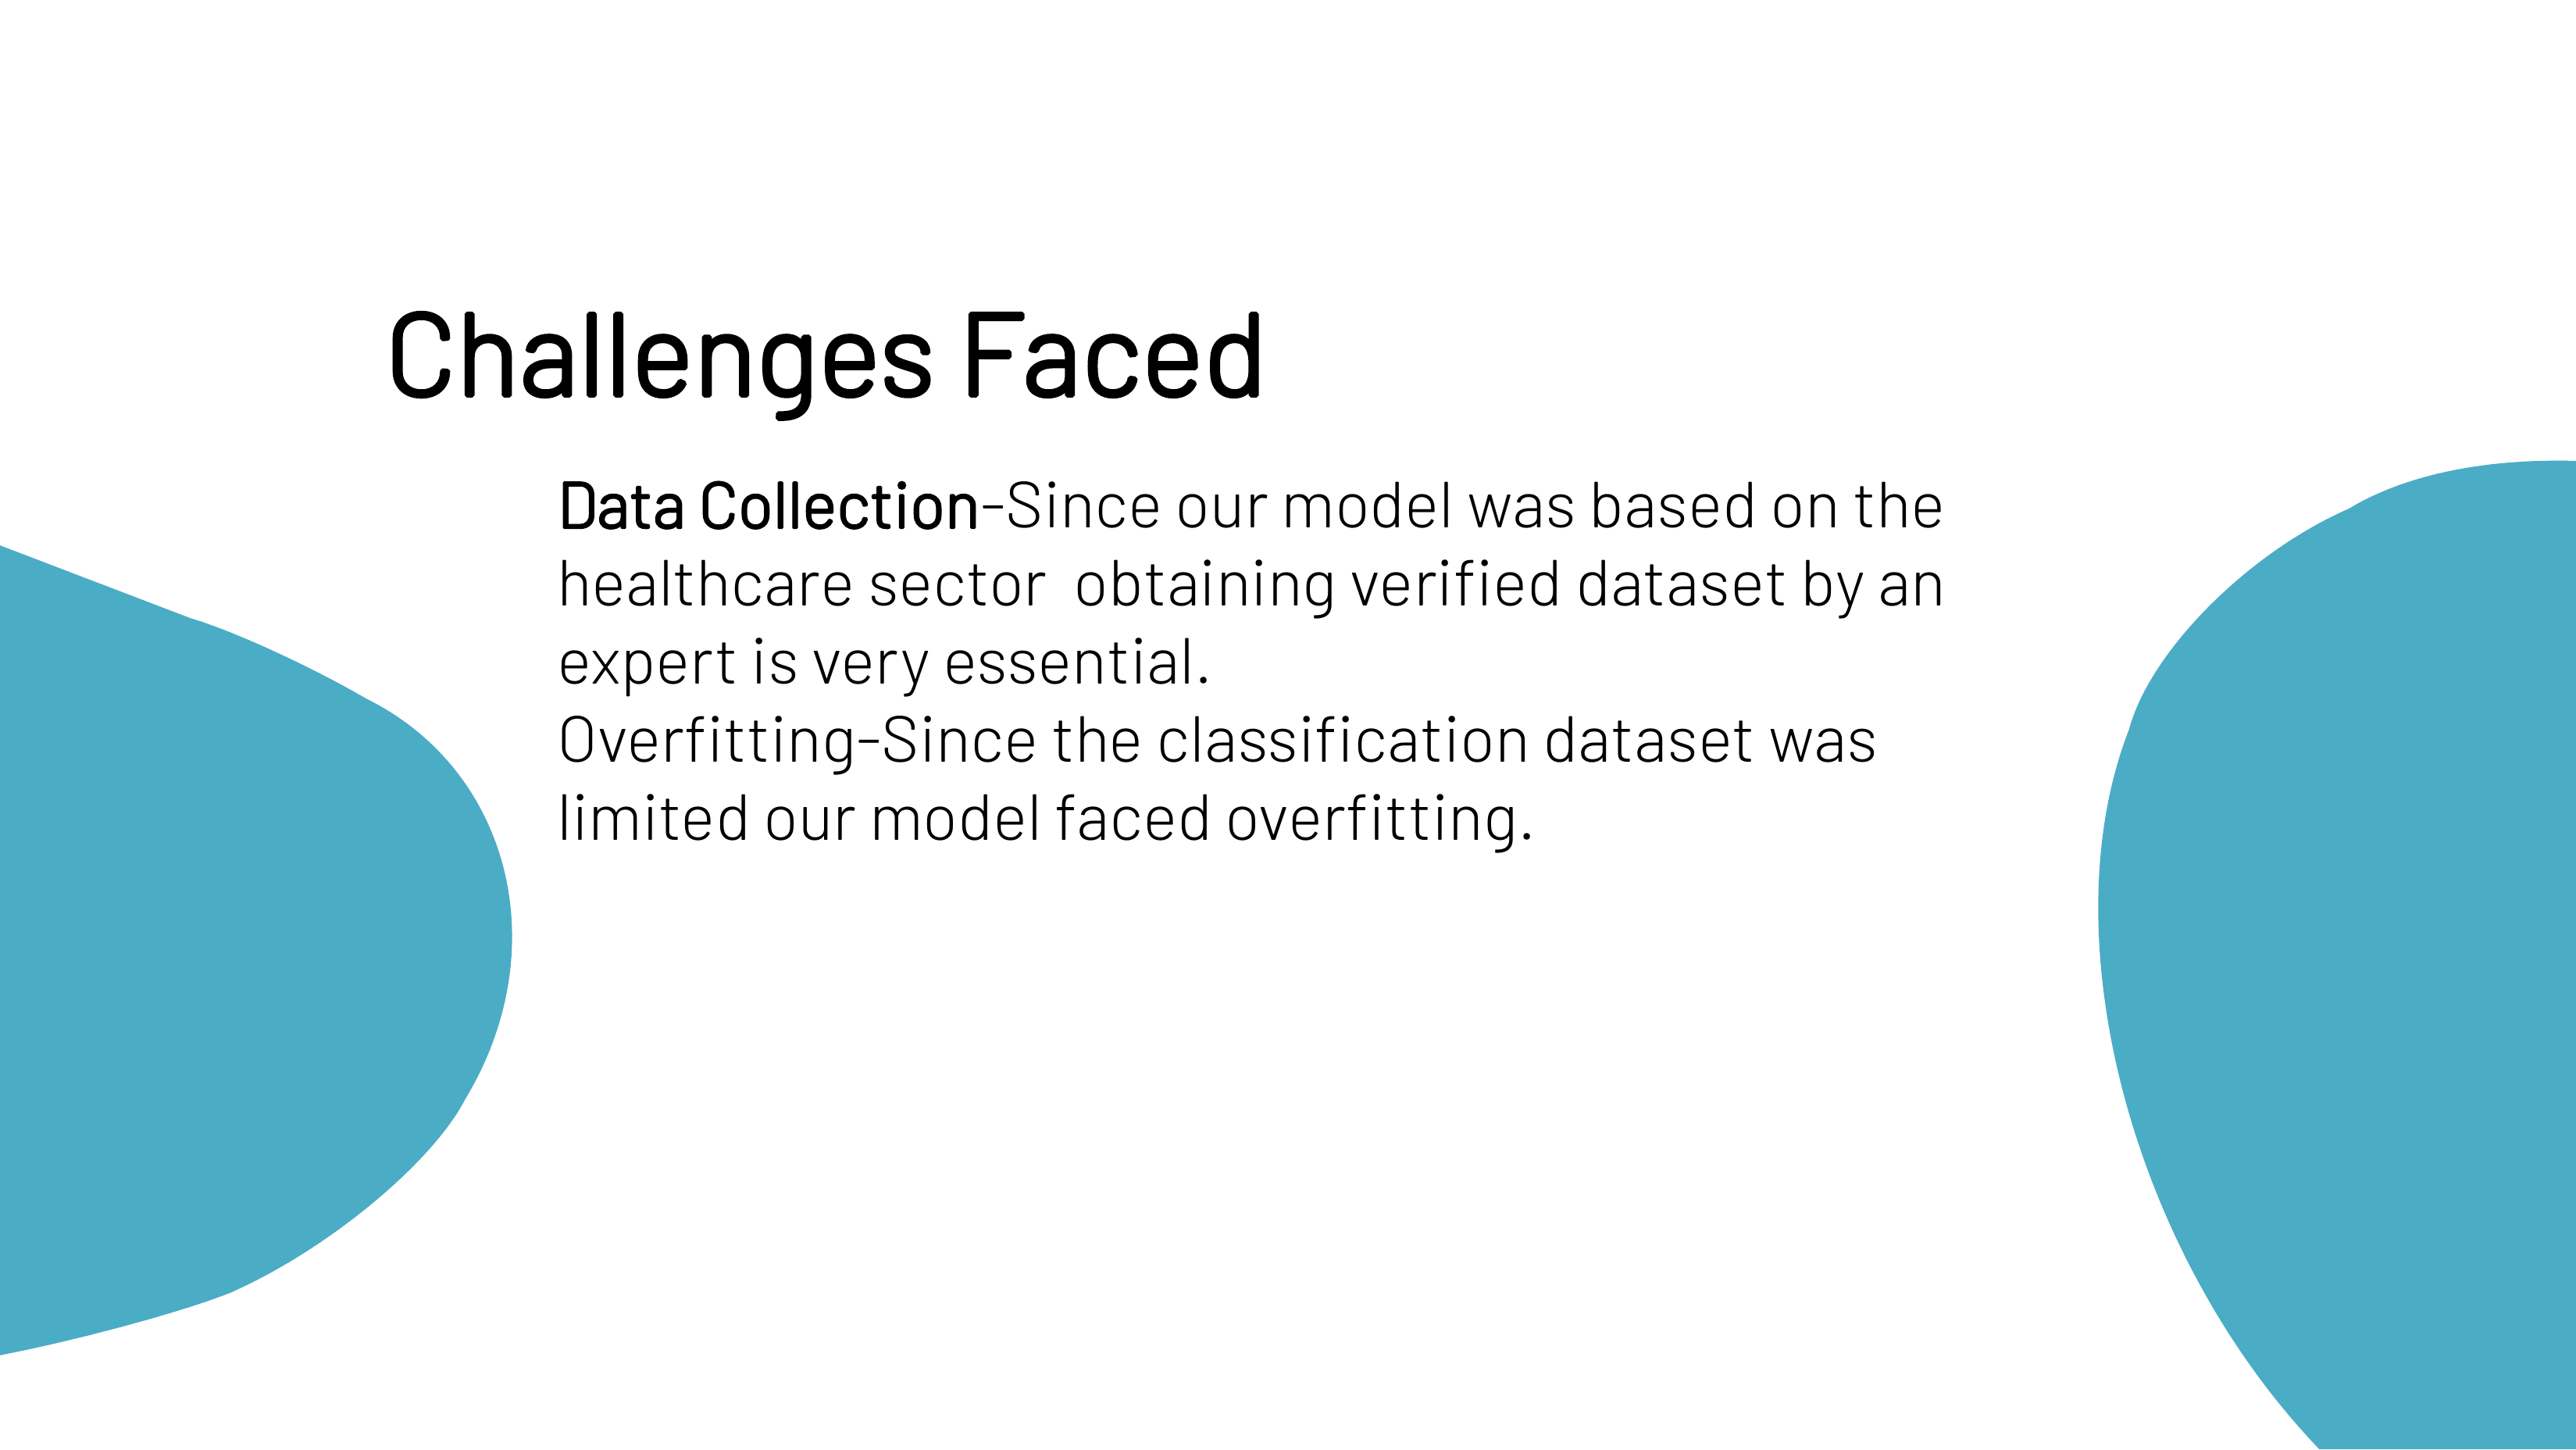

SAMPLE CONTENT SLIDE
Challenges Faced
# Data Collection-Since our model was based on the healthcare sector  obtaining verified dataset by an expert is very essential. Overfitting-Since the classification dataset was limited our model faced overfitting.

18